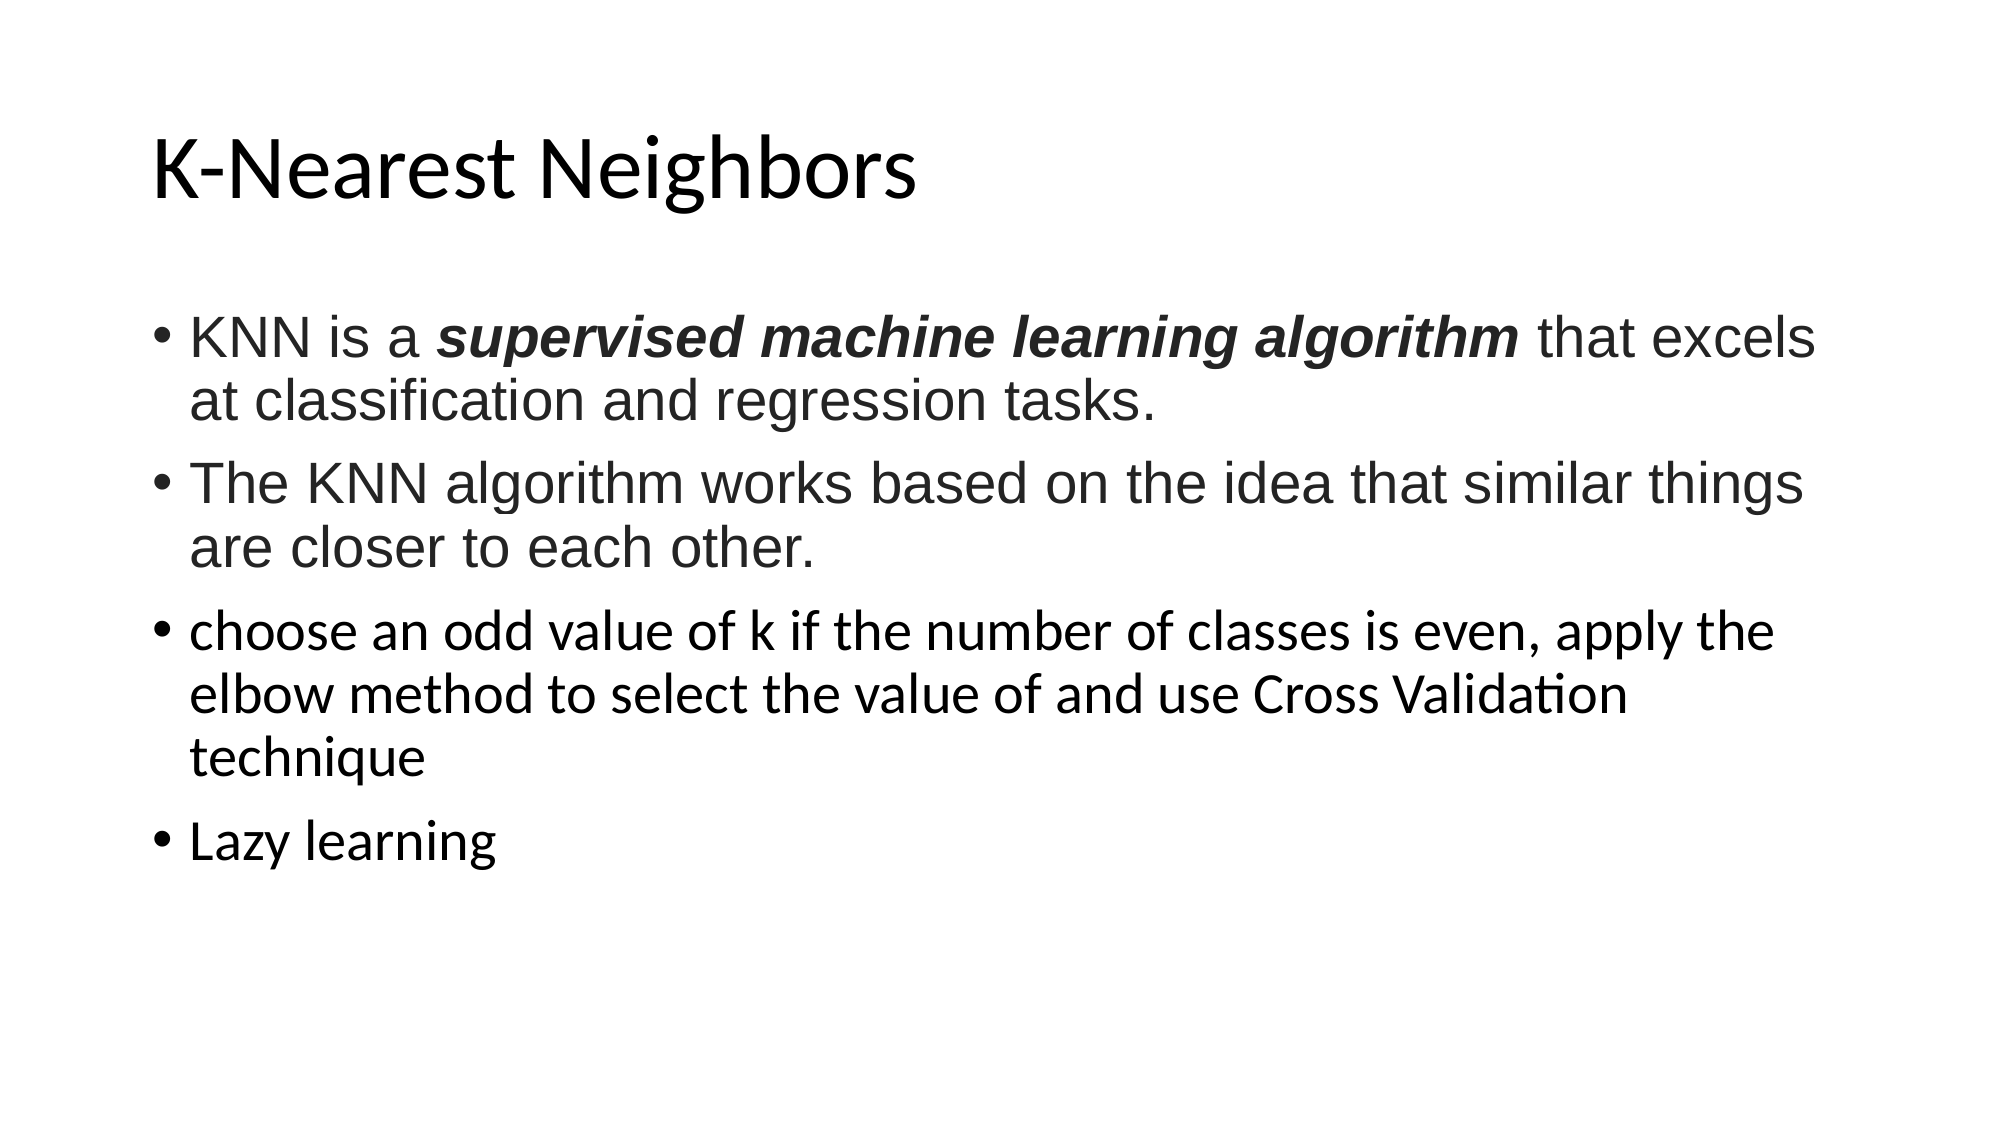

# K-Nearest Neighbors
KNN is a supervised machine learning algorithm that excels at classification and regression tasks.
The KNN algorithm works based on the idea that similar things are closer to each other.
choose an odd value of k if the number of classes is even, apply the elbow method to select the value of and use Cross Validation technique
Lazy learning